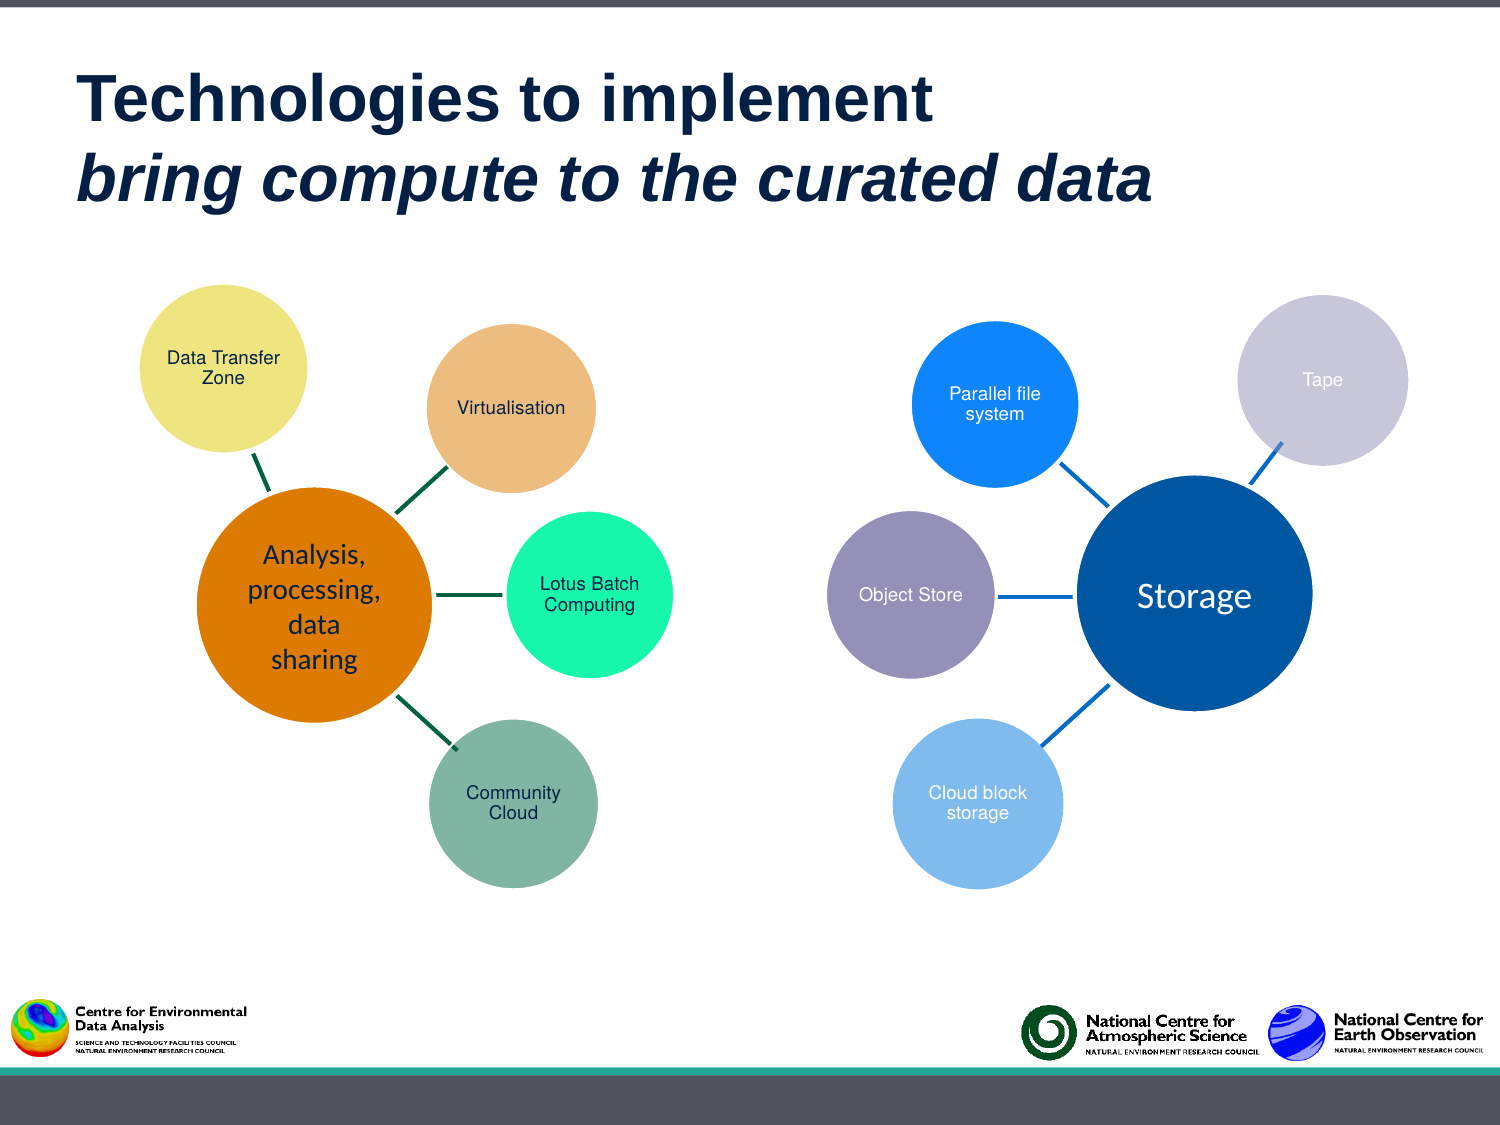

# Technologies to implement bring compute to the curated data
Data Transfer Zone
Tape

Parallel file system

Virtualisation

Storage
Analysis, processing, data sharing

Lotus Batch Computing

Object Store

Cloud block storage

Community Cloud